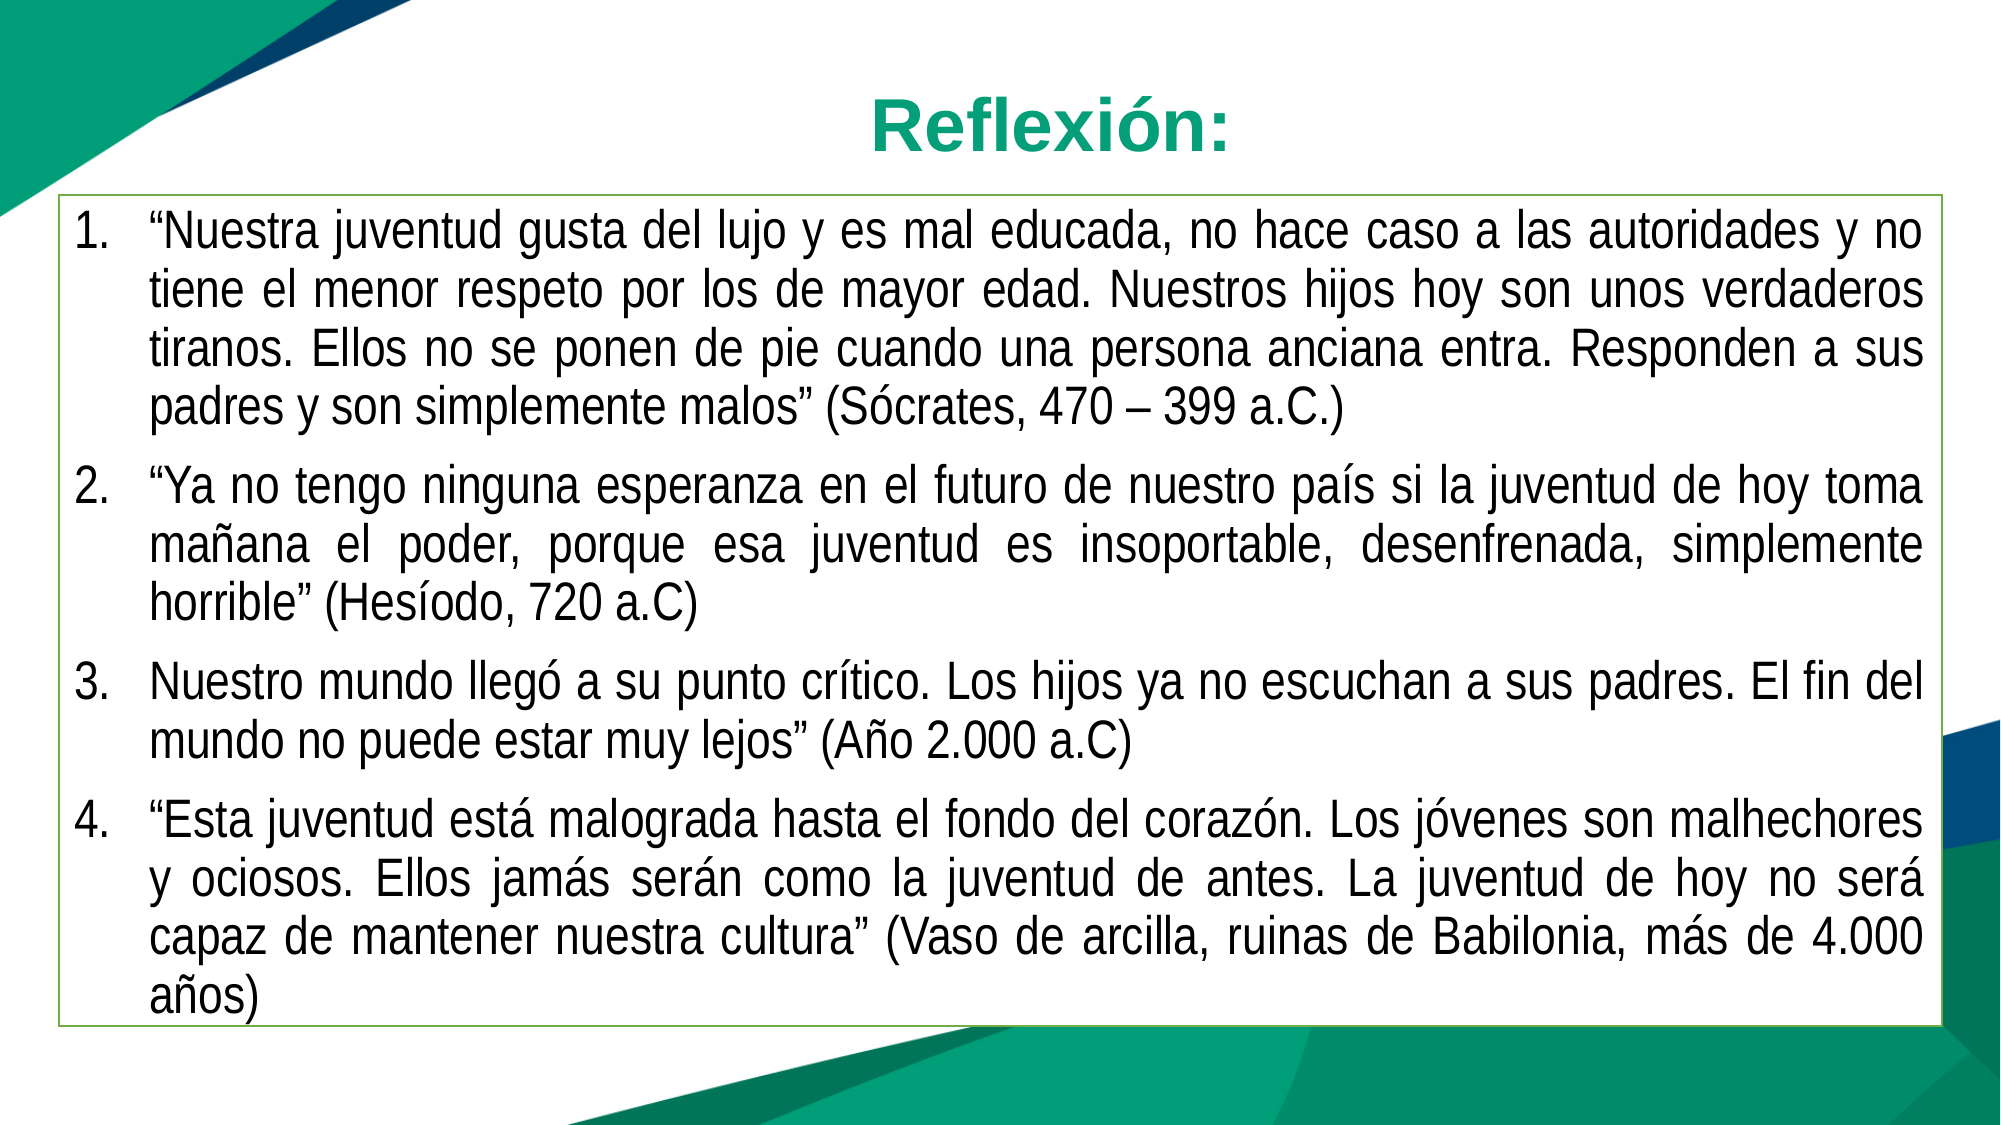

# Reflexión:
“Nuestra juventud gusta del lujo y es mal educada, no hace caso a las autoridades y no tiene el menor respeto por los de mayor edad. Nuestros hijos hoy son unos verdaderos tiranos. Ellos no se ponen de pie cuando una persona anciana entra. Responden a sus padres y son simplemente malos” (Sócrates, 470 – 399 a.C.)
“Ya no tengo ninguna esperanza en el futuro de nuestro país si la juventud de hoy toma mañana el poder, porque esa juventud es insoportable, desenfrenada, simplemente horrible” (Hesíodo, 720 a.C)
Nuestro mundo llegó a su punto crítico. Los hijos ya no escuchan a sus padres. El fin del mundo no puede estar muy lejos” (Año 2.000 a.C)
“Esta juventud está malograda hasta el fondo del corazón. Los jóvenes son malhechores y ociosos. Ellos jamás serán como la juventud de antes. La juventud de hoy no será capaz de mantener nuestra cultura” (Vaso de arcilla, ruinas de Babilonia, más de 4.000 años)